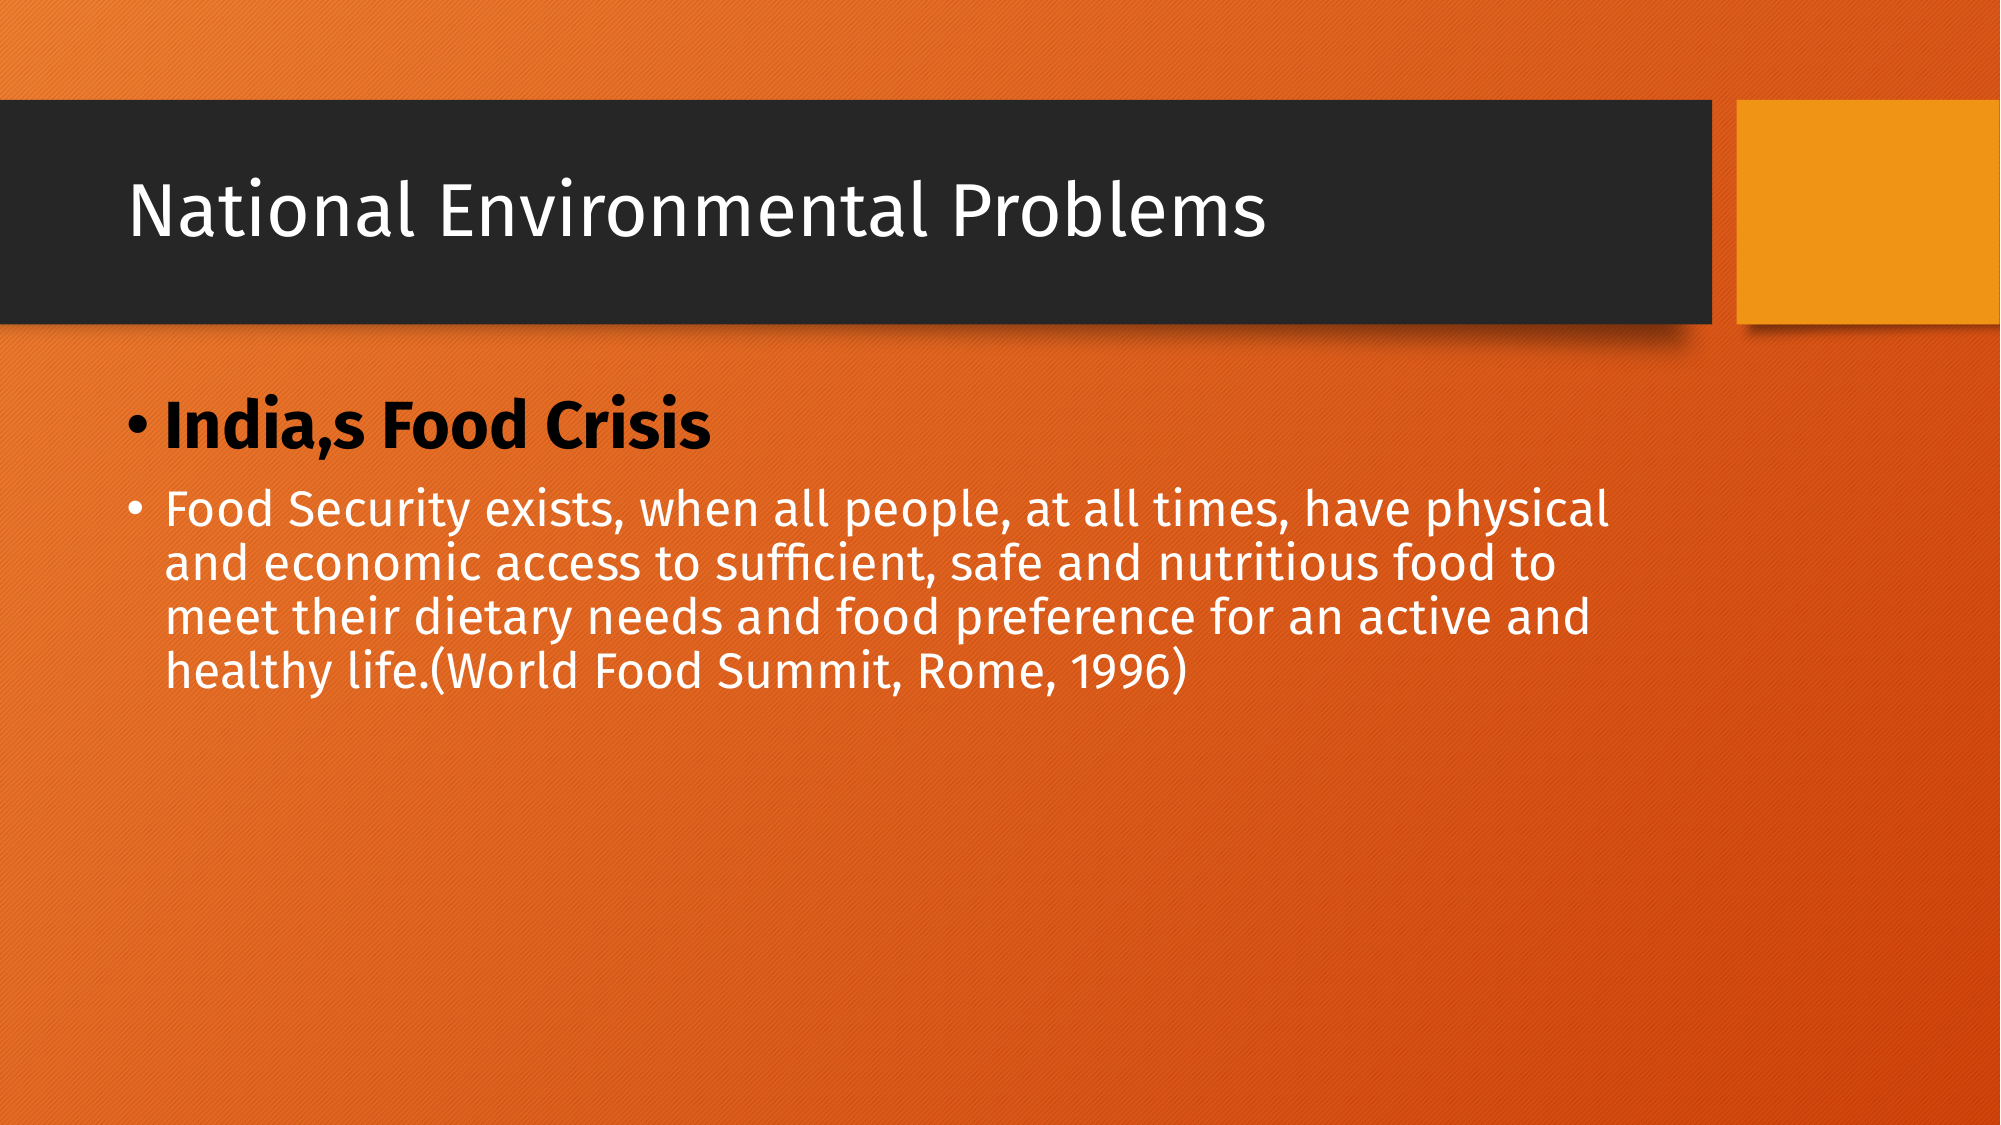

# National Environmental Problems
India,s Food Crisis
Food Security exists, when all people, at all times, have physical and economic access to sufficient, safe and nutritious food to meet their dietary needs and food preference for an active and healthy life.(World Food Summit, Rome, 1996)